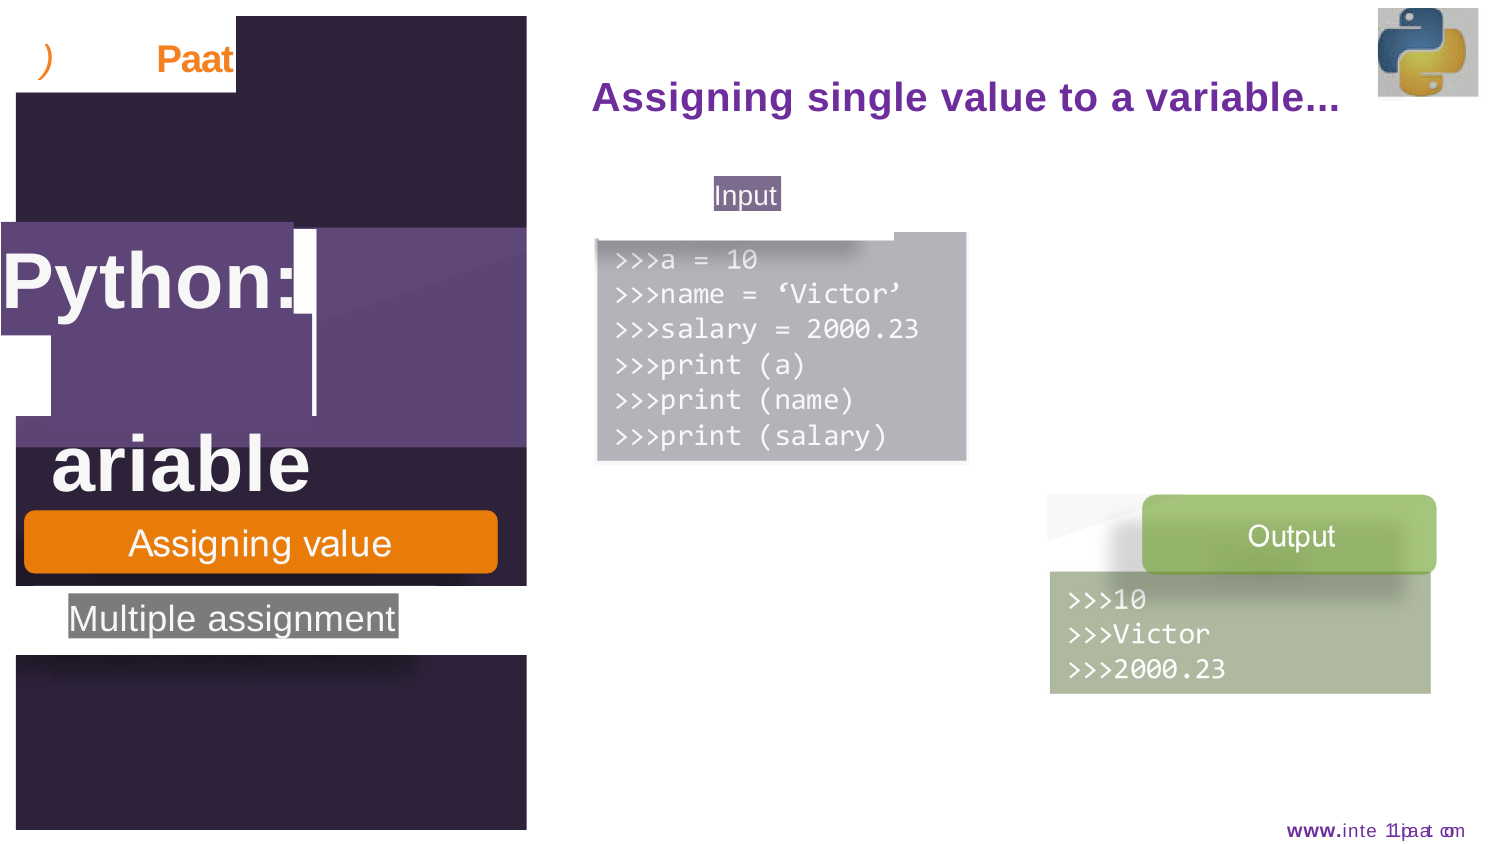

)
Paat
Assigning single value to a variable...
Input

Python:  ariable

Multiple assignment

www.inte 11ipa at. com